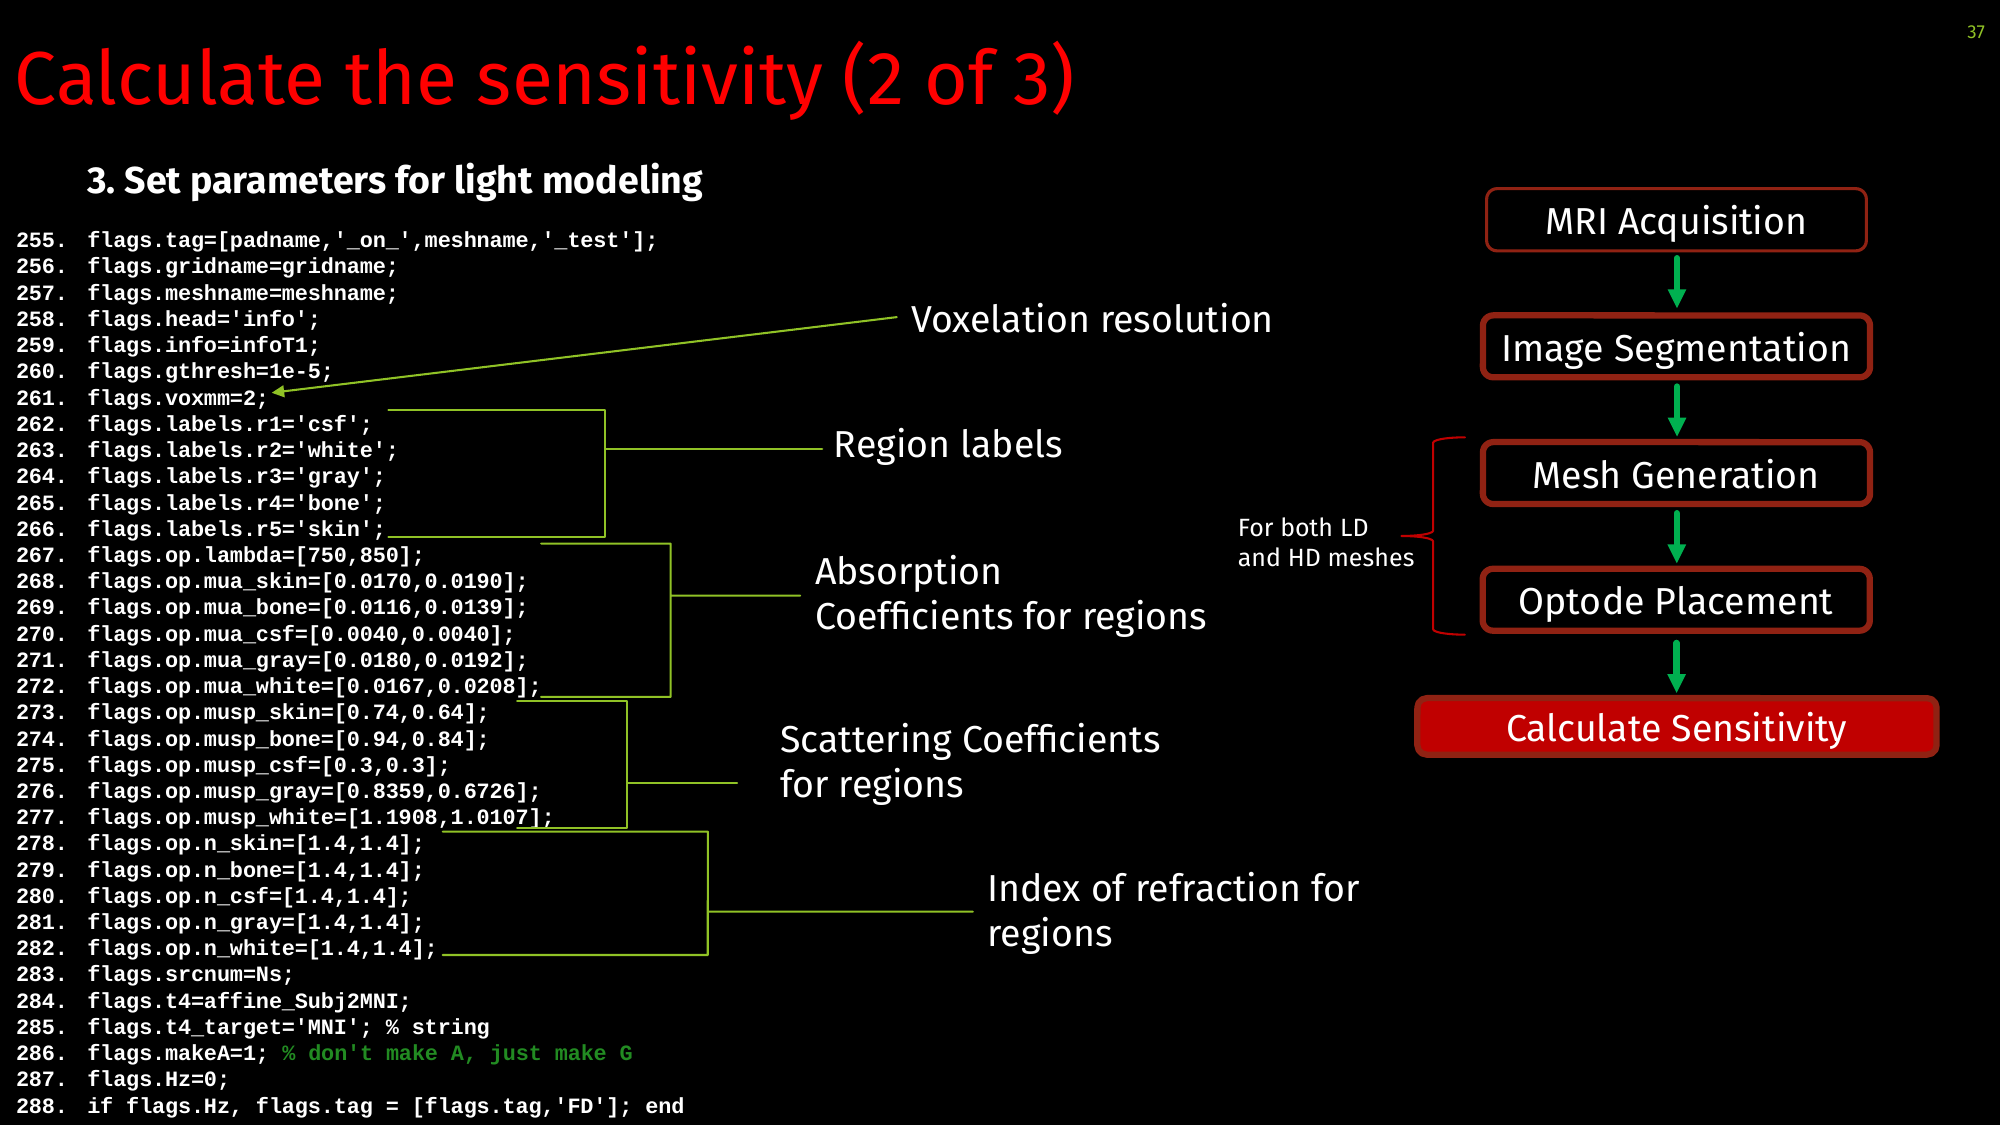

Calculate the sensitivity (2 of 3)
37
3. Set parameters for light modeling

flags.tag=[padname,'_on_',meshname,'_test'];
flags.gridname=gridname;
flags.meshname=meshname;
flags.head='info';
flags.info=infoT1;
flags.gthresh=1e-5;
flags.voxmm=2;
flags.labels.r1='csf';
flags.labels.r2='white';
flags.labels.r3='gray';
flags.labels.r4='bone';
flags.labels.r5='skin';
flags.op.lambda=[750,850];
flags.op.mua_skin=[0.0170,0.0190];
flags.op.mua_bone=[0.0116,0.0139];
flags.op.mua_csf=[0.0040,0.0040];
flags.op.mua_gray=[0.0180,0.0192];
flags.op.mua_white=[0.0167,0.0208];
flags.op.musp_skin=[0.74,0.64];
flags.op.musp_bone=[0.94,0.84];
flags.op.musp_csf=[0.3,0.3];
flags.op.musp_gray=[0.8359,0.6726];
flags.op.musp_white=[1.1908,1.0107];
flags.op.n_skin=[1.4,1.4];
flags.op.n_bone=[1.4,1.4];
flags.op.n_csf=[1.4,1.4];
flags.op.n_gray=[1.4,1.4];
flags.op.n_white=[1.4,1.4];
flags.srcnum=Ns;
flags.t4=affine_Subj2MNI;
flags.t4_target='MNI'; % string
flags.makeA=1; % don't make A, just make G
flags.Hz=0;
if flags.Hz, flags.tag = [flags.tag,'FD']; end

MRI Acquisition
255.
256.
257.
258.
259.
260.
261.
262.
263.
264.
265.
266.
267.
268.
269.
270.
271.
272.
273.
274.
275.
276.
277.
278.
279.
280.
281.
282.
283.
284.
285.
286.
287.
288.
Voxelation resolution
Image Segmentation

Region labels

Mesh Generation
For both LD and HD meshes
Absorption Coefficients for regions

Optode Placement
Calculate Sensitivity

Scattering Coefficients for regions

Index of refraction for regions